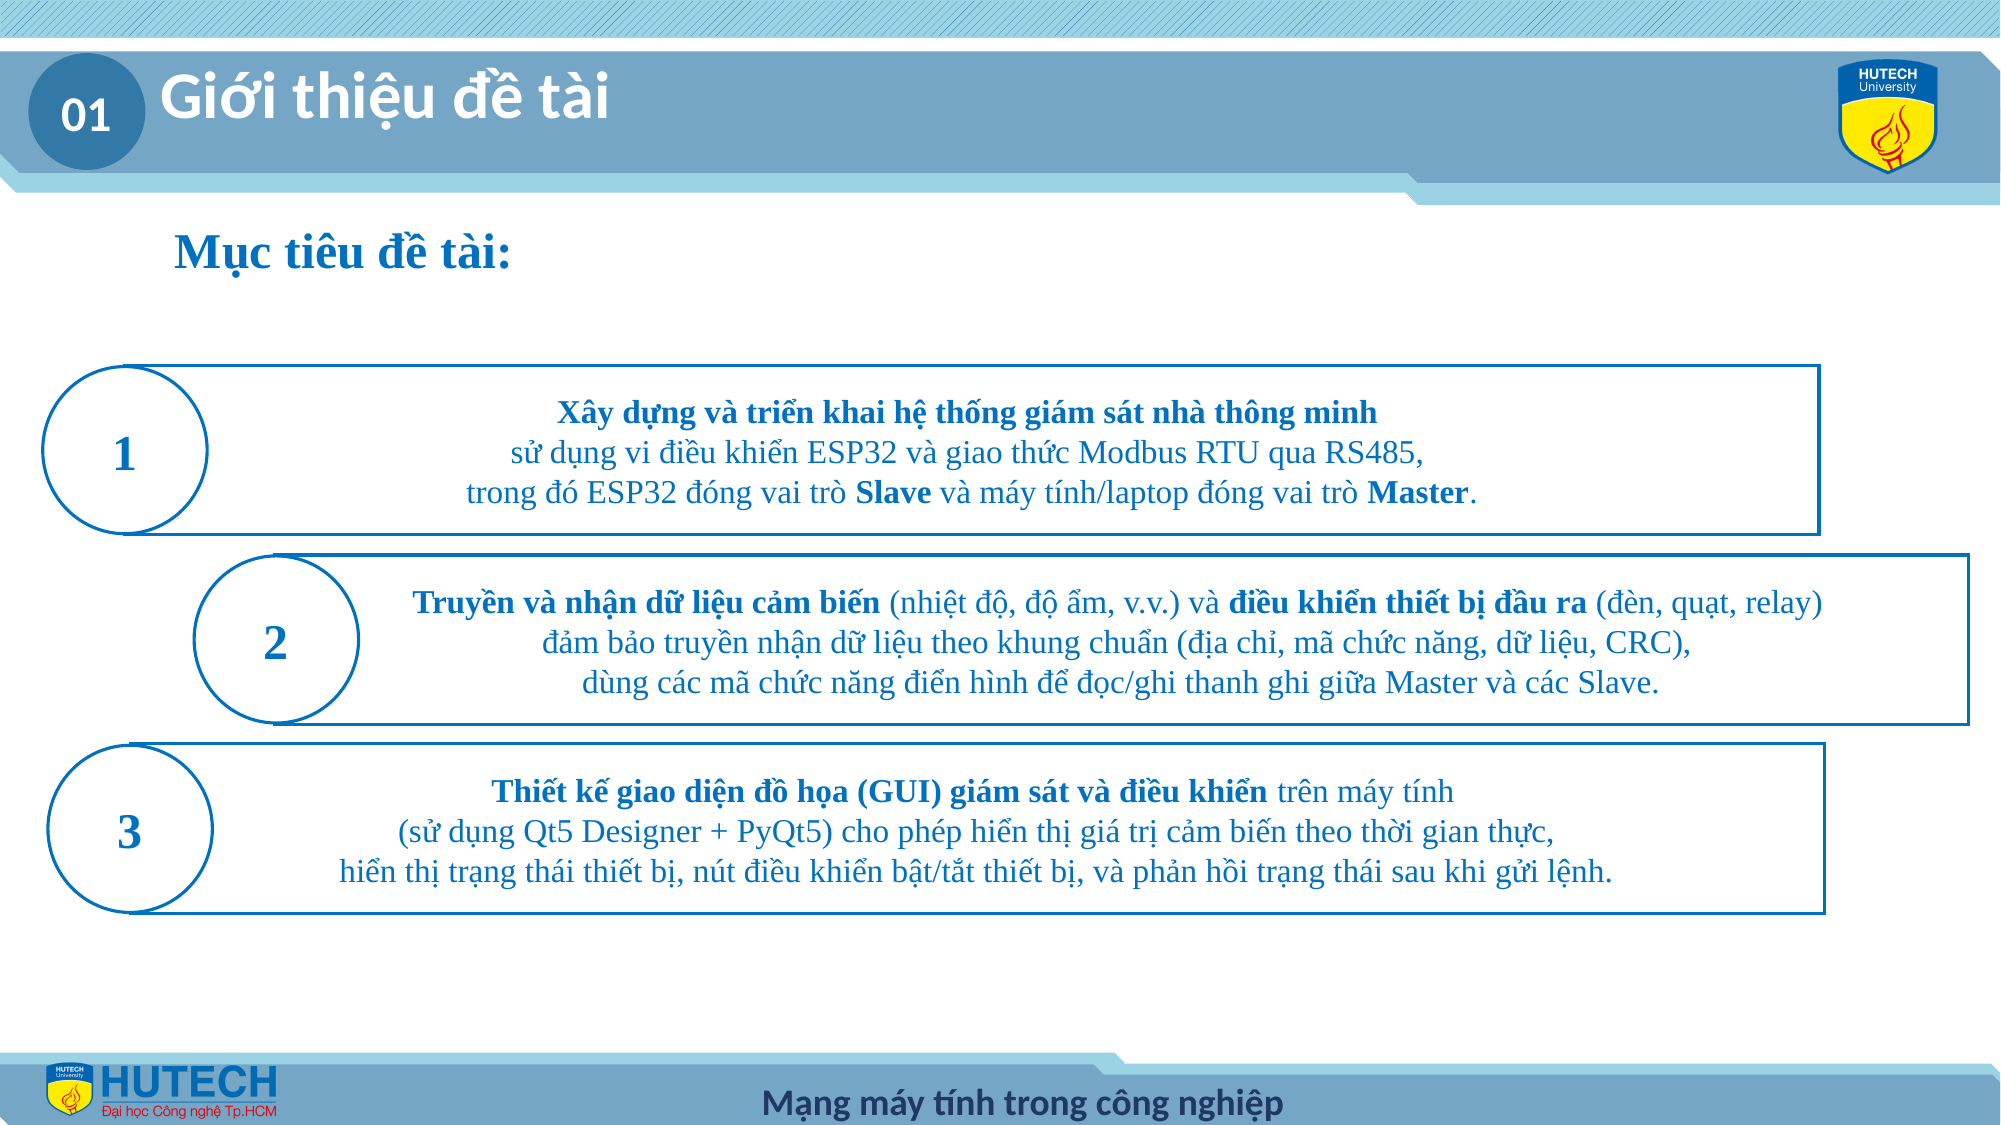

Giới thiệu đề tài
01
Mục tiêu đề tài:
Xây dựng và triển khai hệ thống giám sát nhà thông minh
sử dụng vi điều khiển ESP32 và giao thức Modbus RTU qua RS485,
trong đó ESP32 đóng vai trò Slave và máy tính/laptop đóng vai trò Master.
1
Truyền và nhận dữ liệu cảm biến (nhiệt độ, độ ẩm, v.v.) và điều khiển thiết bị đầu ra (đèn, quạt, relay)
đảm bảo truyền nhận dữ liệu theo khung chuẩn (địa chỉ, mã chức năng, dữ liệu, CRC),
dùng các mã chức năng điển hình để đọc/ghi thanh ghi giữa Master và các Slave.
2
Thiết kế giao diện đồ họa (GUI) giám sát và điều khiển trên máy tính
(sử dụng Qt5 Designer + PyQt5) cho phép hiển thị giá trị cảm biến theo thời gian thực,
hiển thị trạng thái thiết bị, nút điều khiển bật/tắt thiết bị, và phản hồi trạng thái sau khi gửi lệnh.
3
5